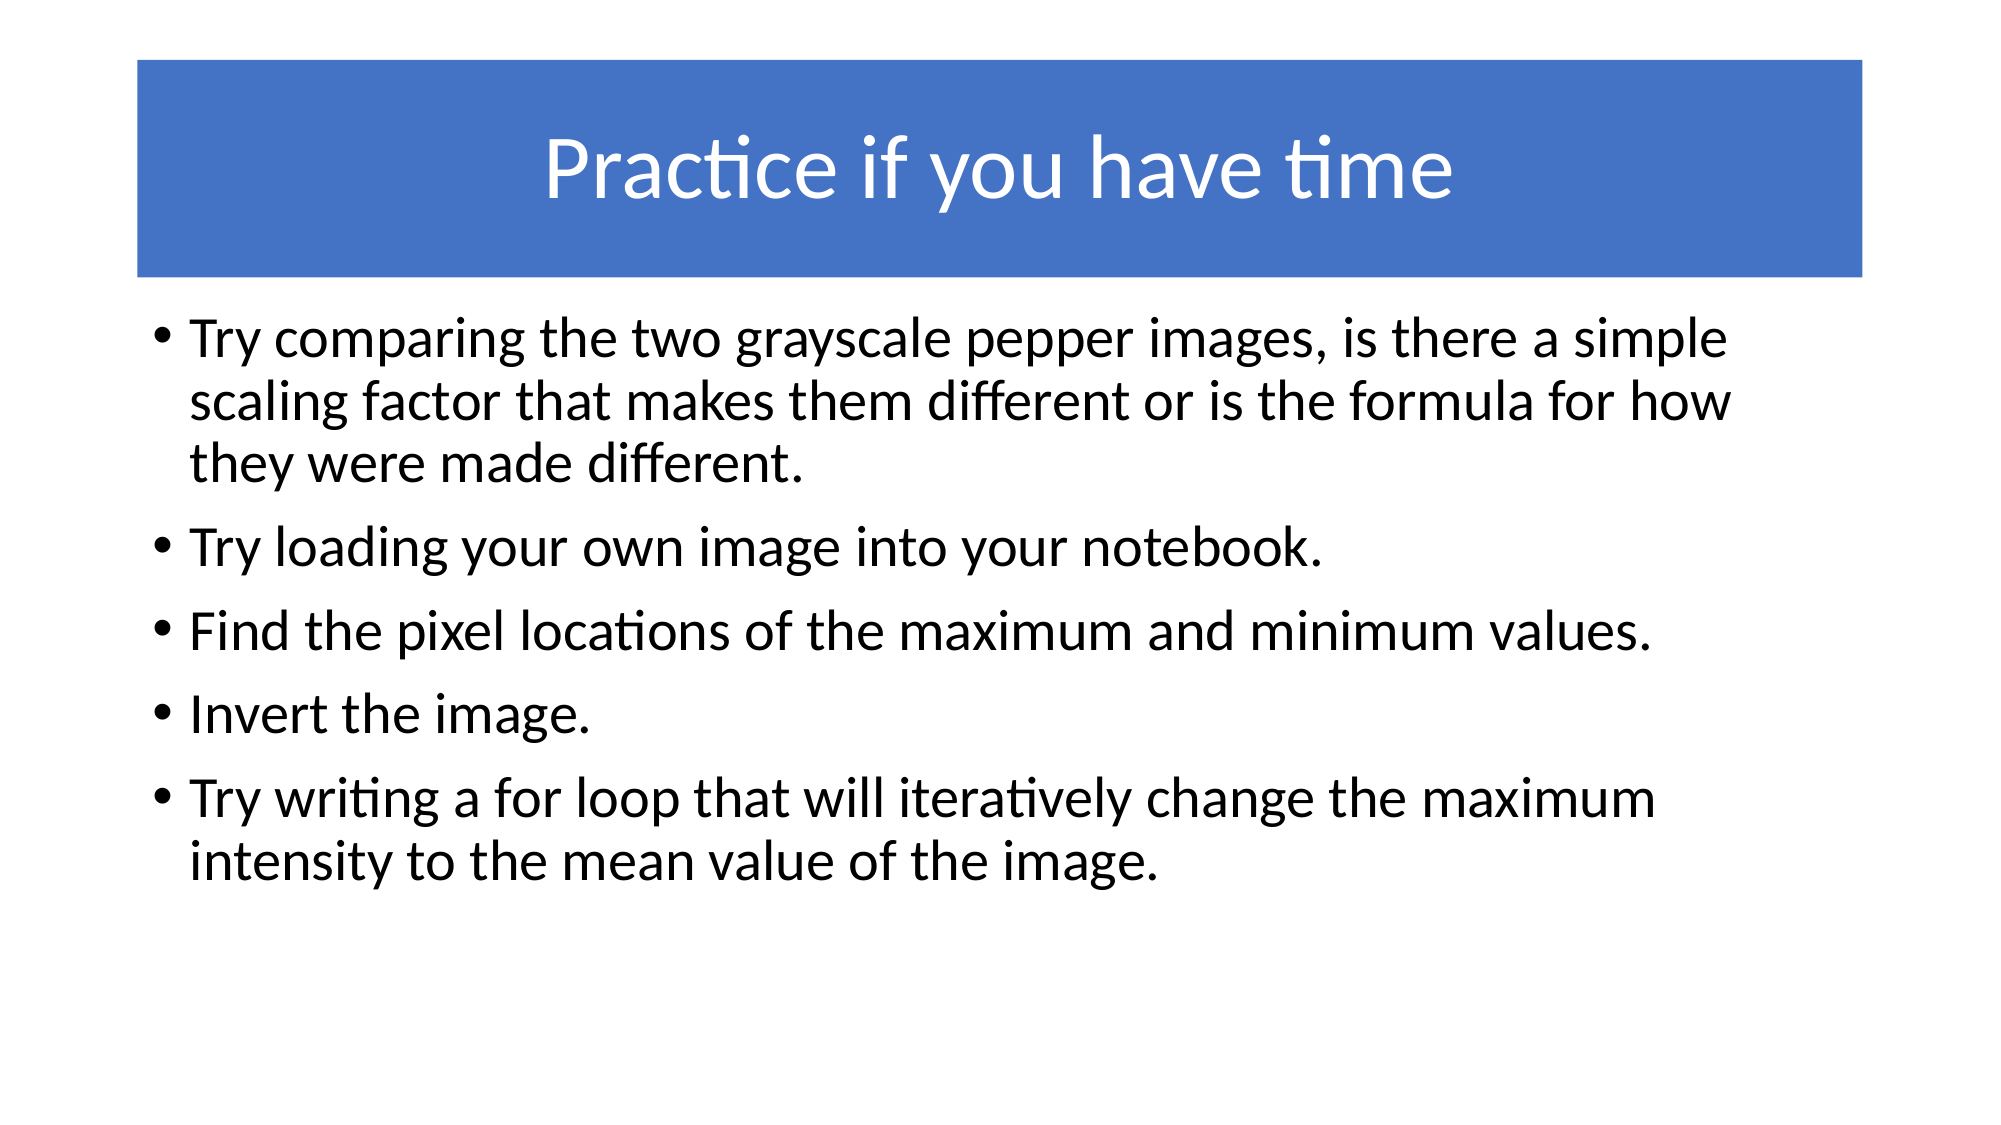

# Practice if you have time
Try comparing the two grayscale pepper images, is there a simple scaling factor that makes them different or is the formula for how they were made different.
Try loading your own image into your notebook.
Find the pixel locations of the maximum and minimum values.
Invert the image.
Try writing a for loop that will iteratively change the maximum intensity to the mean value of the image.